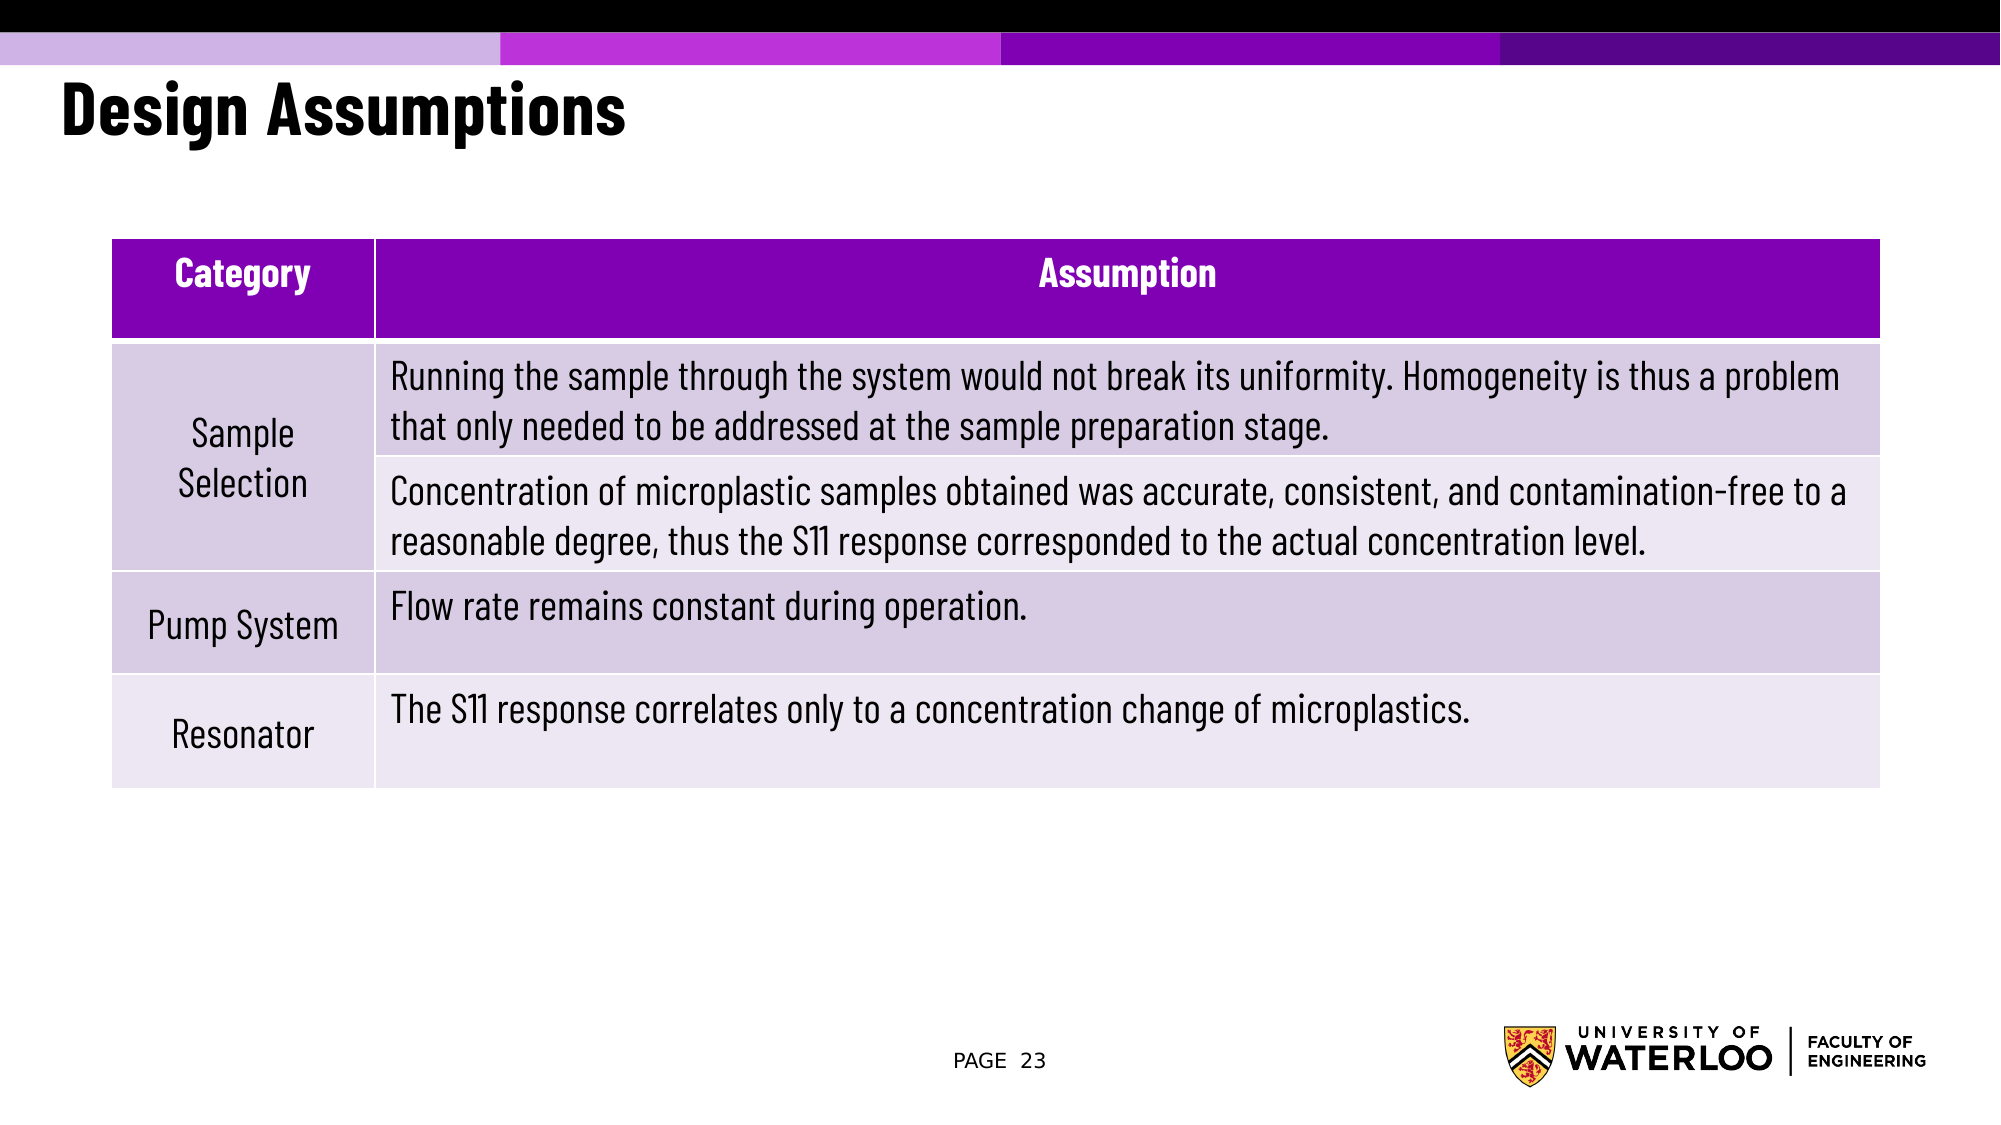

# Design Assumptions
| Category | Assumption |
| --- | --- |
| Sample Selection | Running the sample through the system would not break its uniformity. Homogeneity is thus a problem that only needed to be addressed at the sample preparation stage. |
| Sample Selection | Concentration of microplastic samples obtained was accurate, consistent, and contamination-free to a reasonable degree, thus the S11 response corresponded to the actual concentration level. |
| Pump System | Flow rate remains constant during operation. |
| Resonator | The S11 response correlates only to a concentration change of microplastics. |
PAGE  23